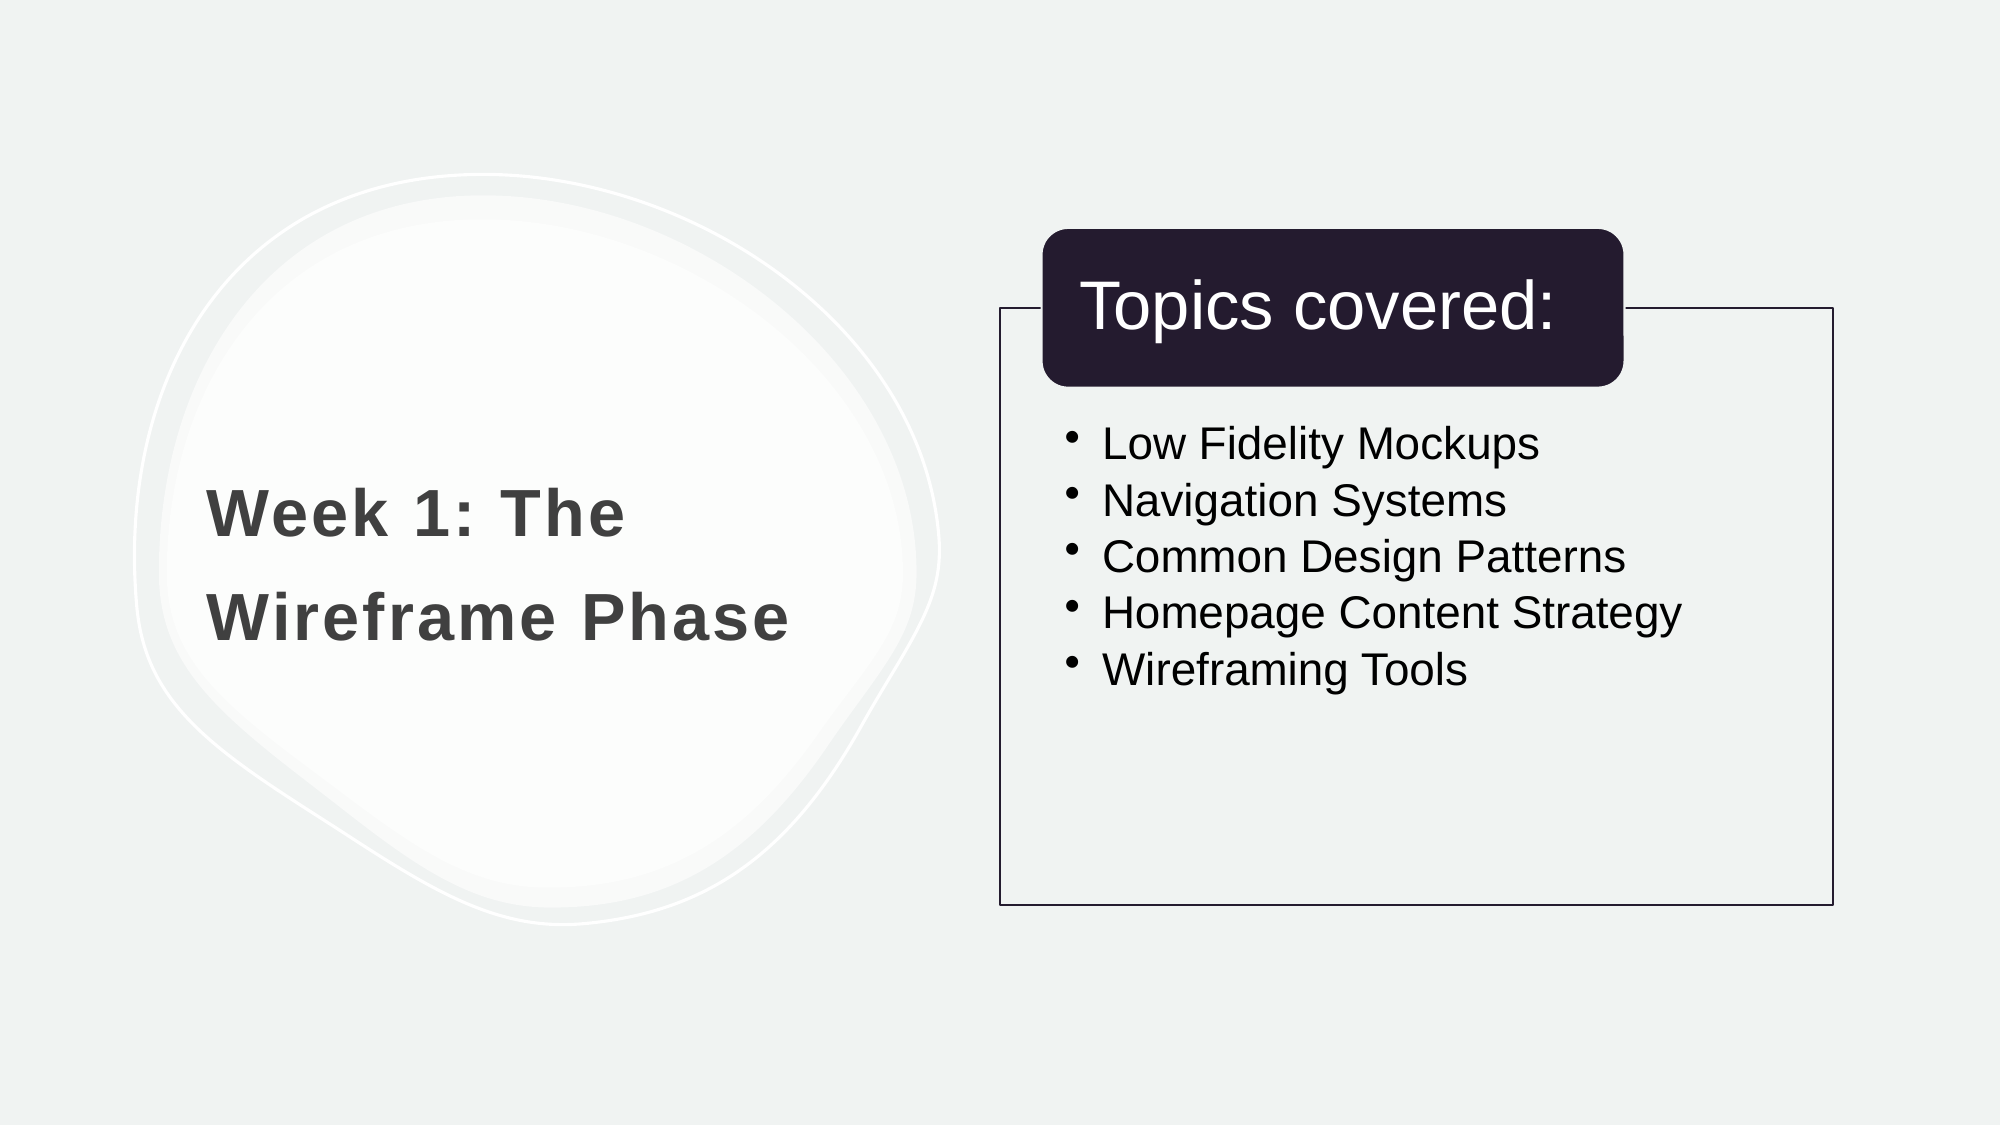

Low Fidelity Mockups
Navigation Systems
Common Design Patterns
Homepage Content Strategy
Wireframing Tools
Topics covered:

# Week 1: The Wireframe Phase